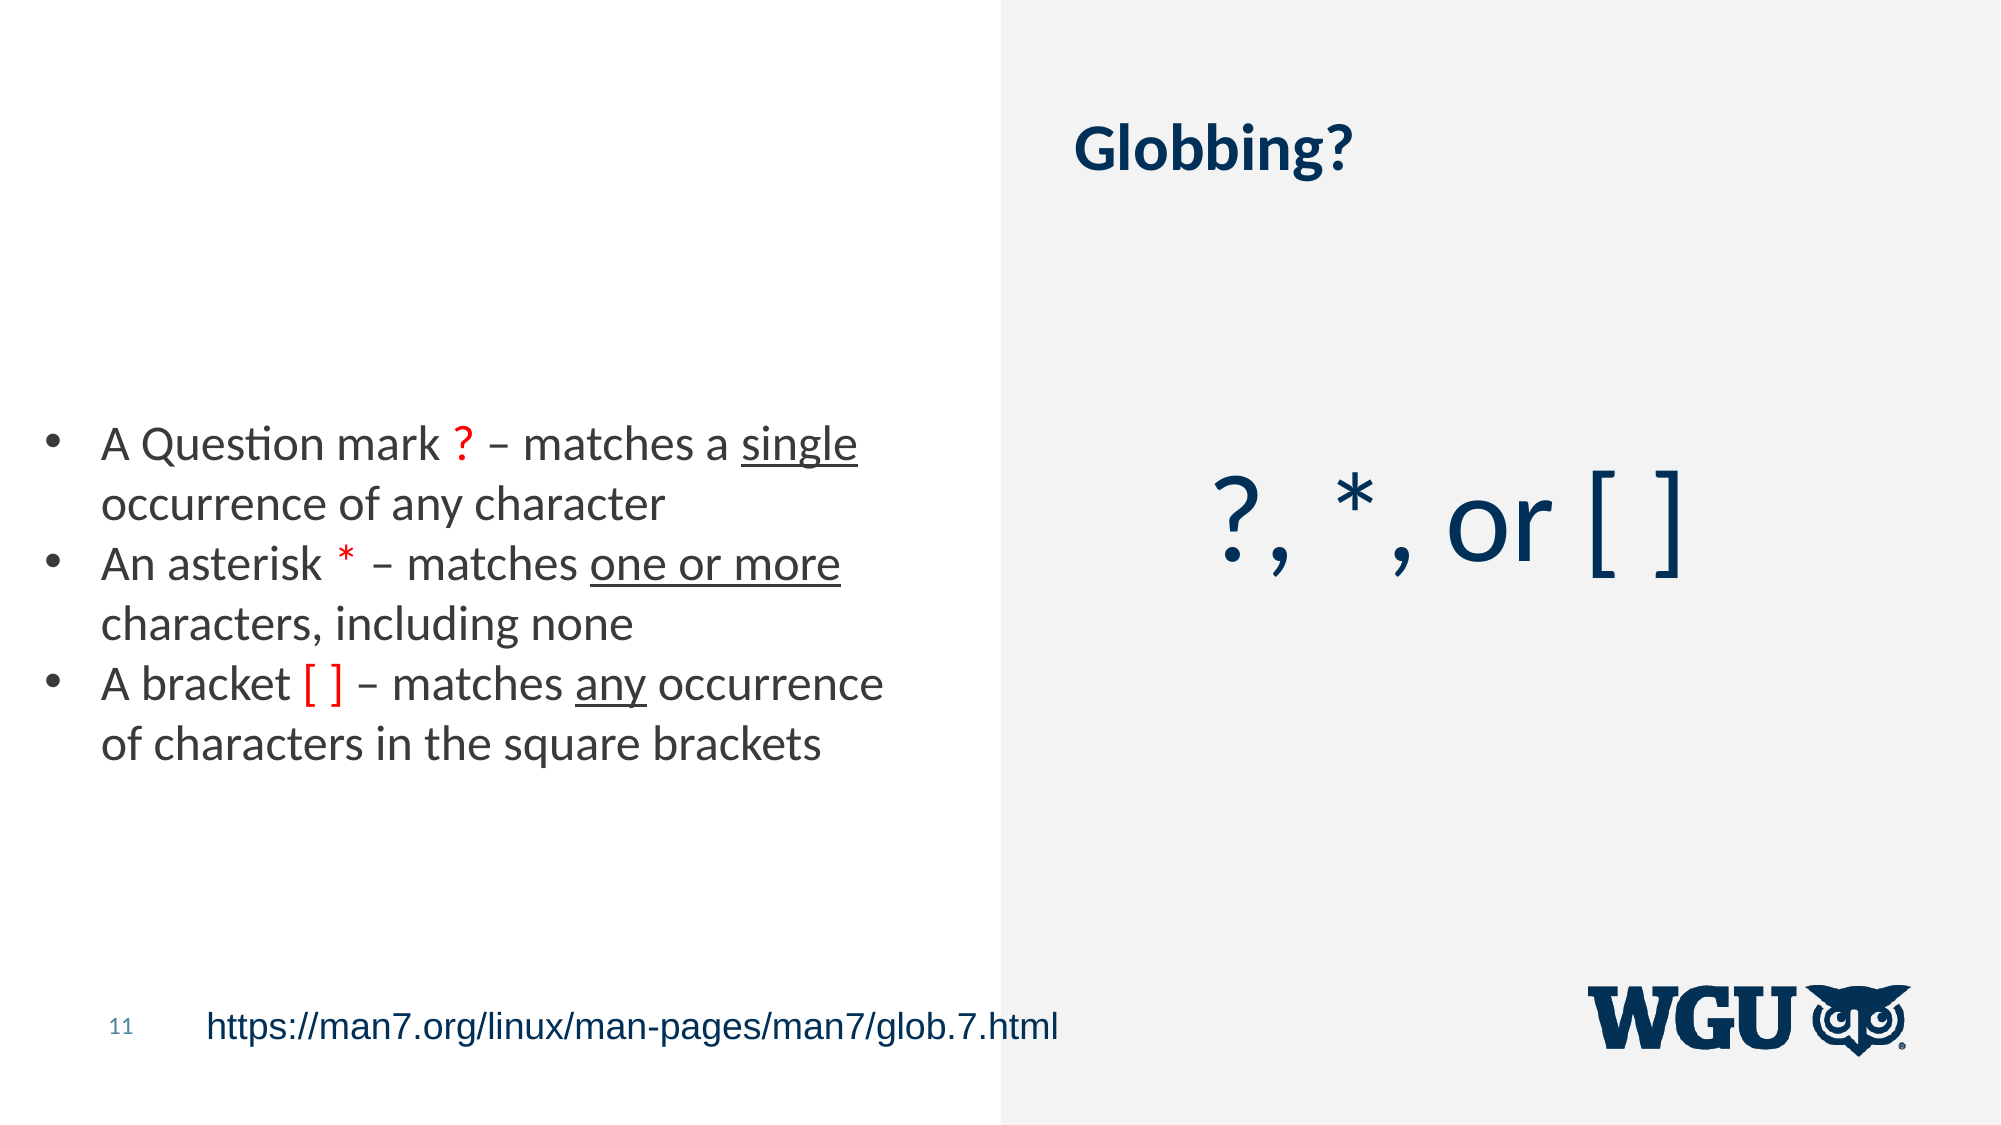

# Globbing?

A Question mark ? – matches a single occurrence of any character
An asterisk * – matches one or more characters, including none
A bracket [ ] – matches any occurrence of characters in the square brackets
?, *, or [ ]
11
https://man7.org/linux/man-pages/man7/glob.7.html